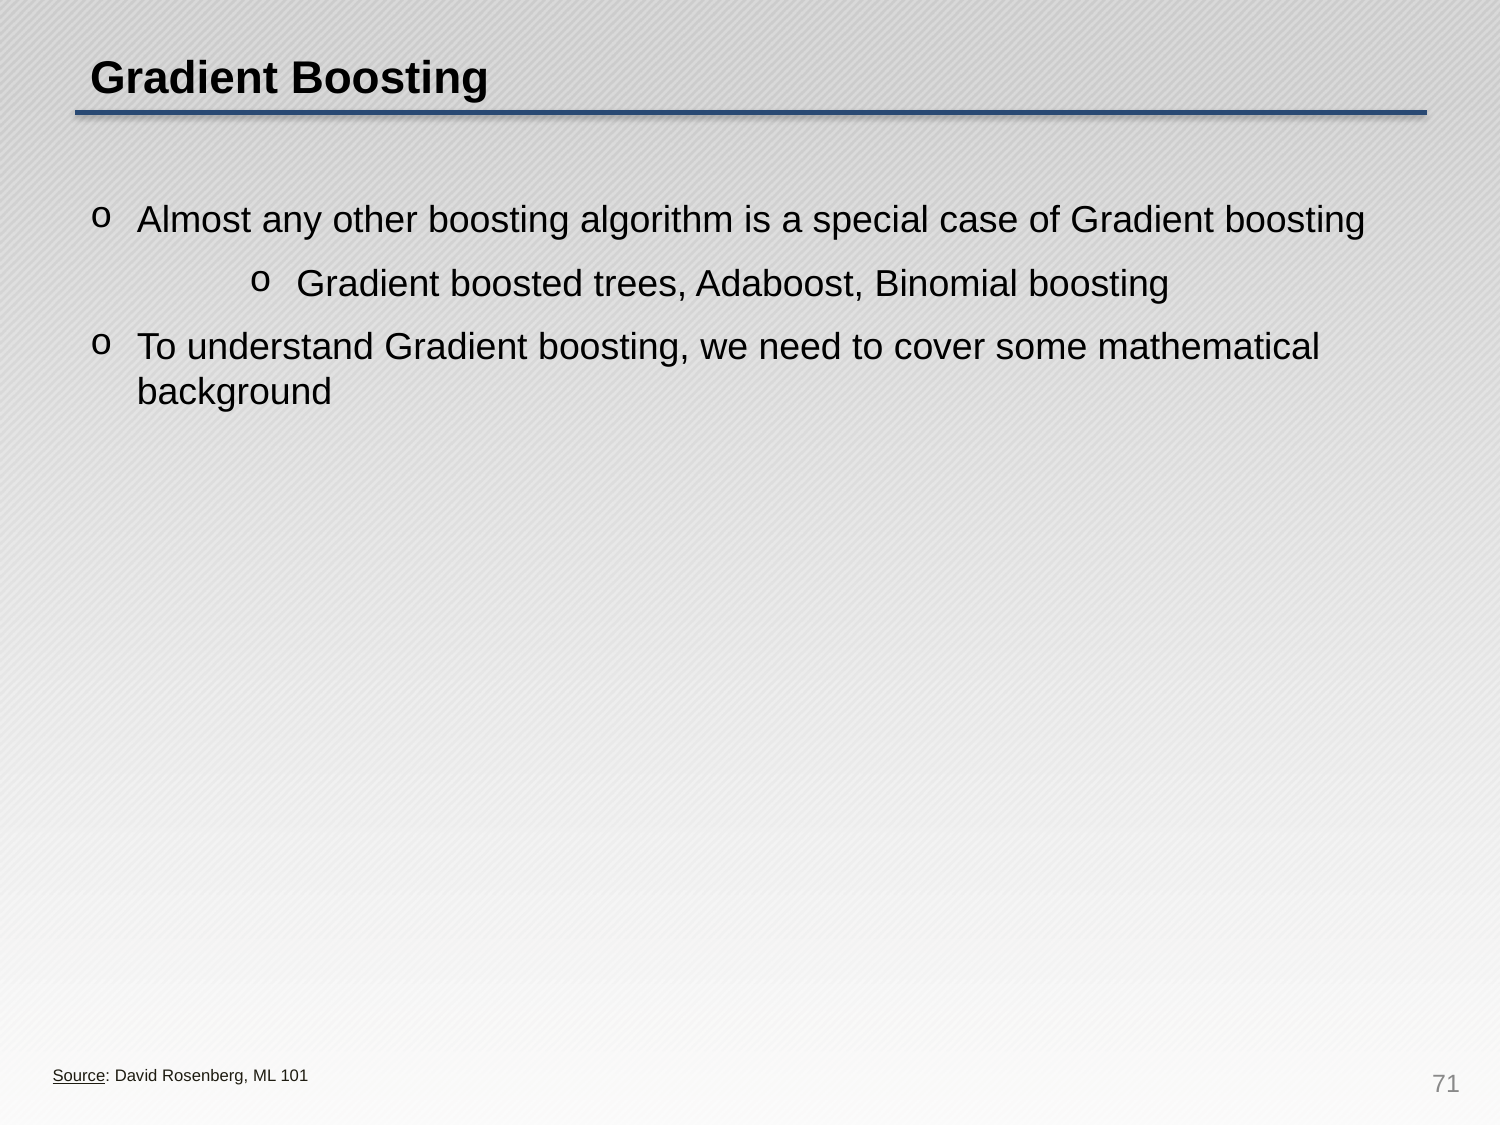

# Gradient Boosting
Almost any other boosting algorithm is a special case of Gradient boosting
Gradient boosted trees, Adaboost, Binomial boosting
To understand Gradient boosting, we need to cover some mathematical background

71
Source: David Rosenberg, ML 101